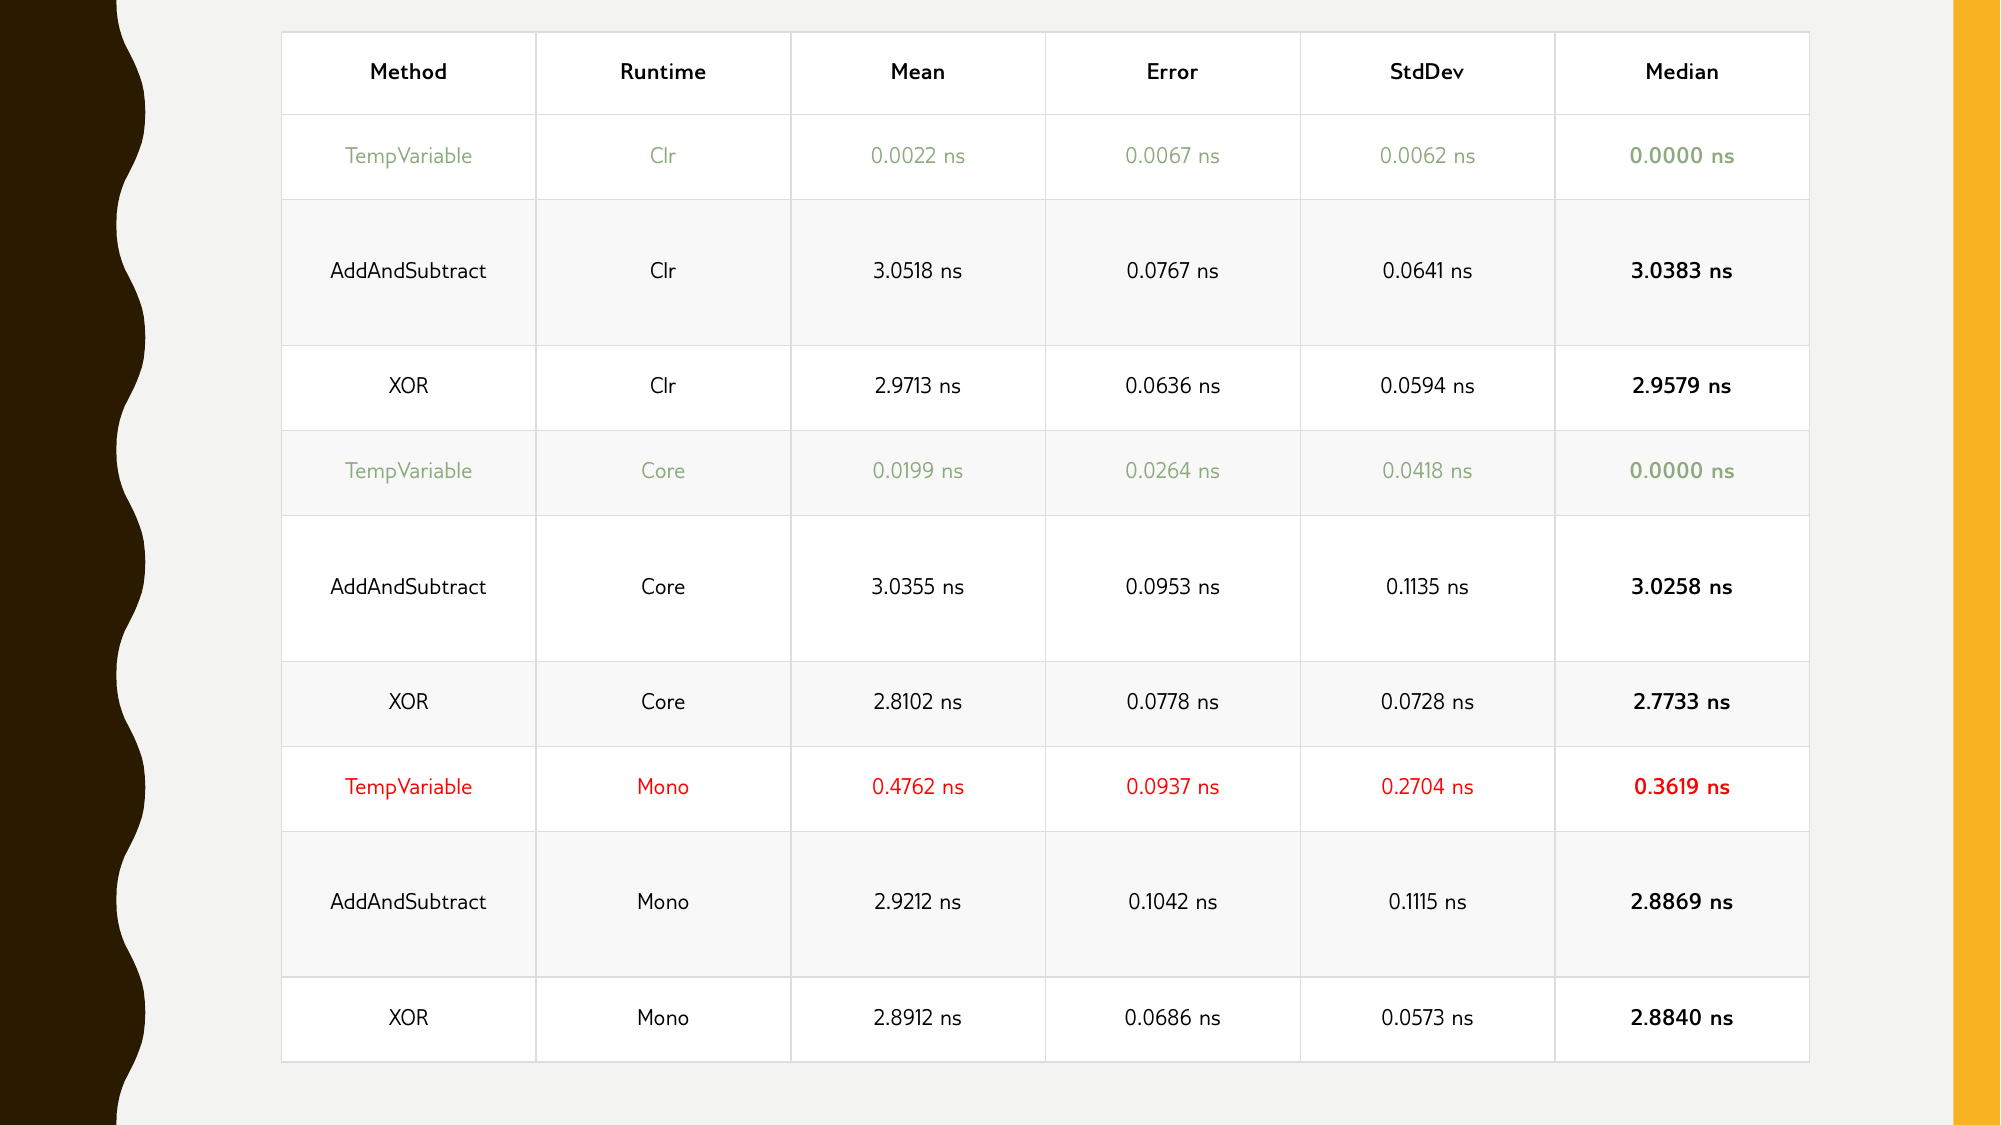

| Method | Runtime | Mean | Error | StdDev | Median |
| --- | --- | --- | --- | --- | --- |
| TempVariable | Clr | 0.0022 ns | 0.0067 ns | 0.0062 ns | 0.0000 ns |
| AddAndSubtract | Clr | 3.0518 ns | 0.0767 ns | 0.0641 ns | 3.0383 ns |
| XOR | Clr | 2.9713 ns | 0.0636 ns | 0.0594 ns | 2.9579 ns |
| TempVariable | Core | 0.0199 ns | 0.0264 ns | 0.0418 ns | 0.0000 ns |
| AddAndSubtract | Core | 3.0355 ns | 0.0953 ns | 0.1135 ns | 3.0258 ns |
| XOR | Core | 2.8102 ns | 0.0778 ns | 0.0728 ns | 2.7733 ns |
| TempVariable | Mono | 0.4762 ns | 0.0937 ns | 0.2704 ns | 0.3619 ns |
| AddAndSubtract | Mono | 2.9212 ns | 0.1042 ns | 0.1115 ns | 2.8869 ns |
| XOR | Mono | 2.8912 ns | 0.0686 ns | 0.0573 ns | 2.8840 ns |